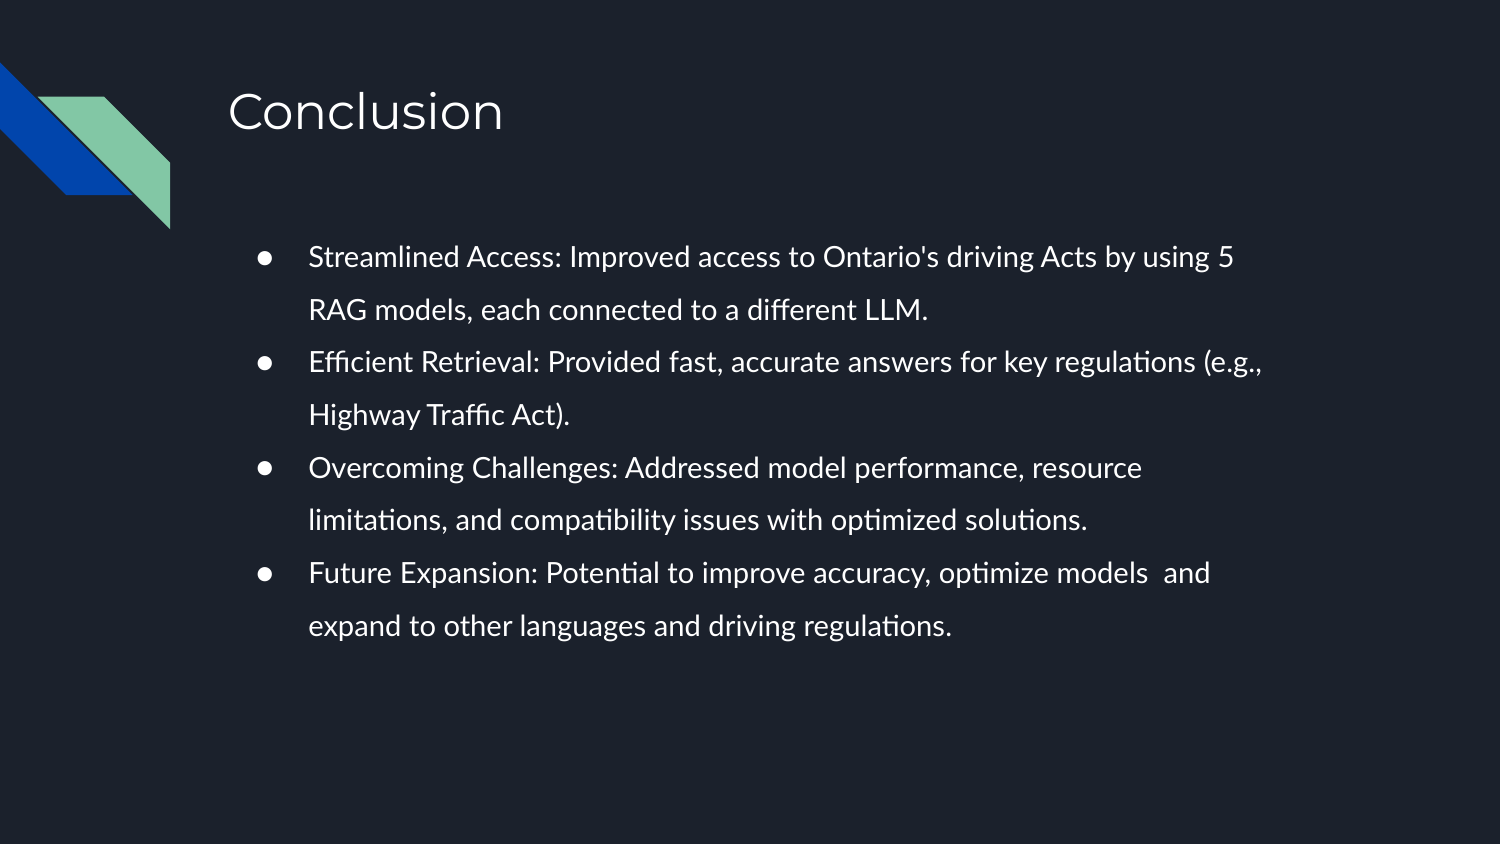

# Conclusion
Streamlined Access: Improved access to Ontario's driving Acts by using 5 RAG models, each connected to a different LLM.
Efficient Retrieval: Provided fast, accurate answers for key regulations (e.g., Highway Traffic Act).
Overcoming Challenges: Addressed model performance, resource limitations, and compatibility issues with optimized solutions.
Future Expansion: Potential to improve accuracy, optimize models  and  expand to other languages and driving regulations.